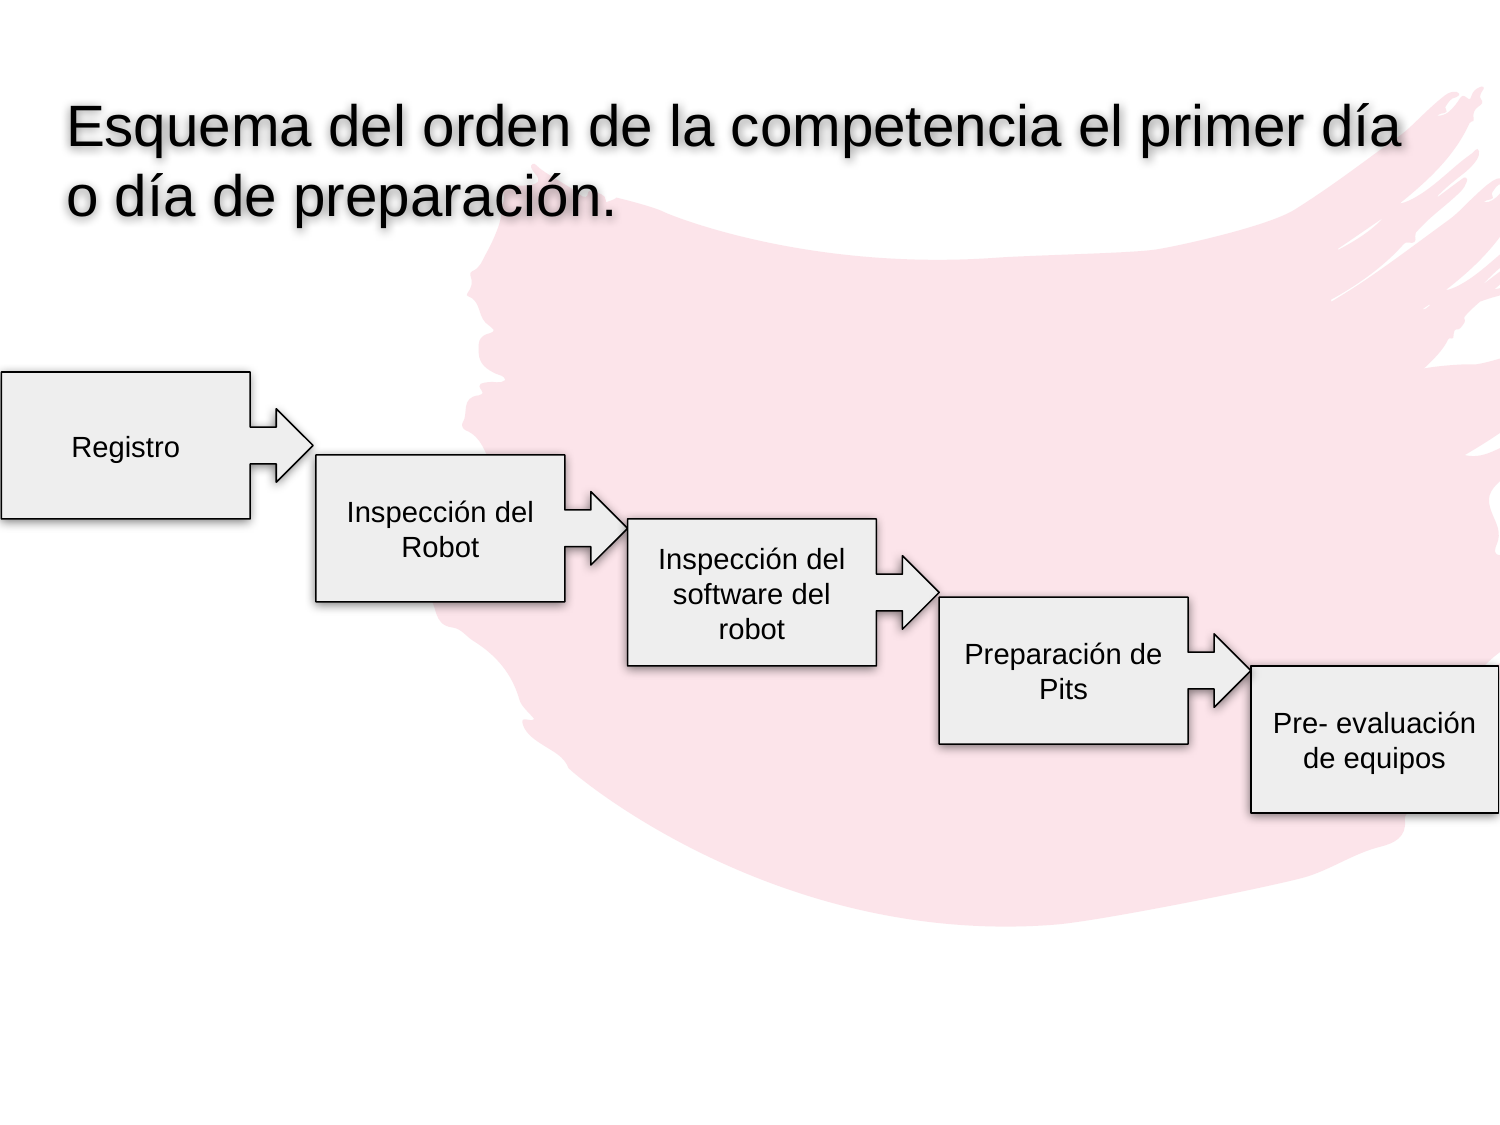

Esquema del orden de la competencia el primer día o día de preparación.
Registro
Inspección del Robot
Inspección del software del robot
Preparación de Pits
Pre- evaluación de equipos